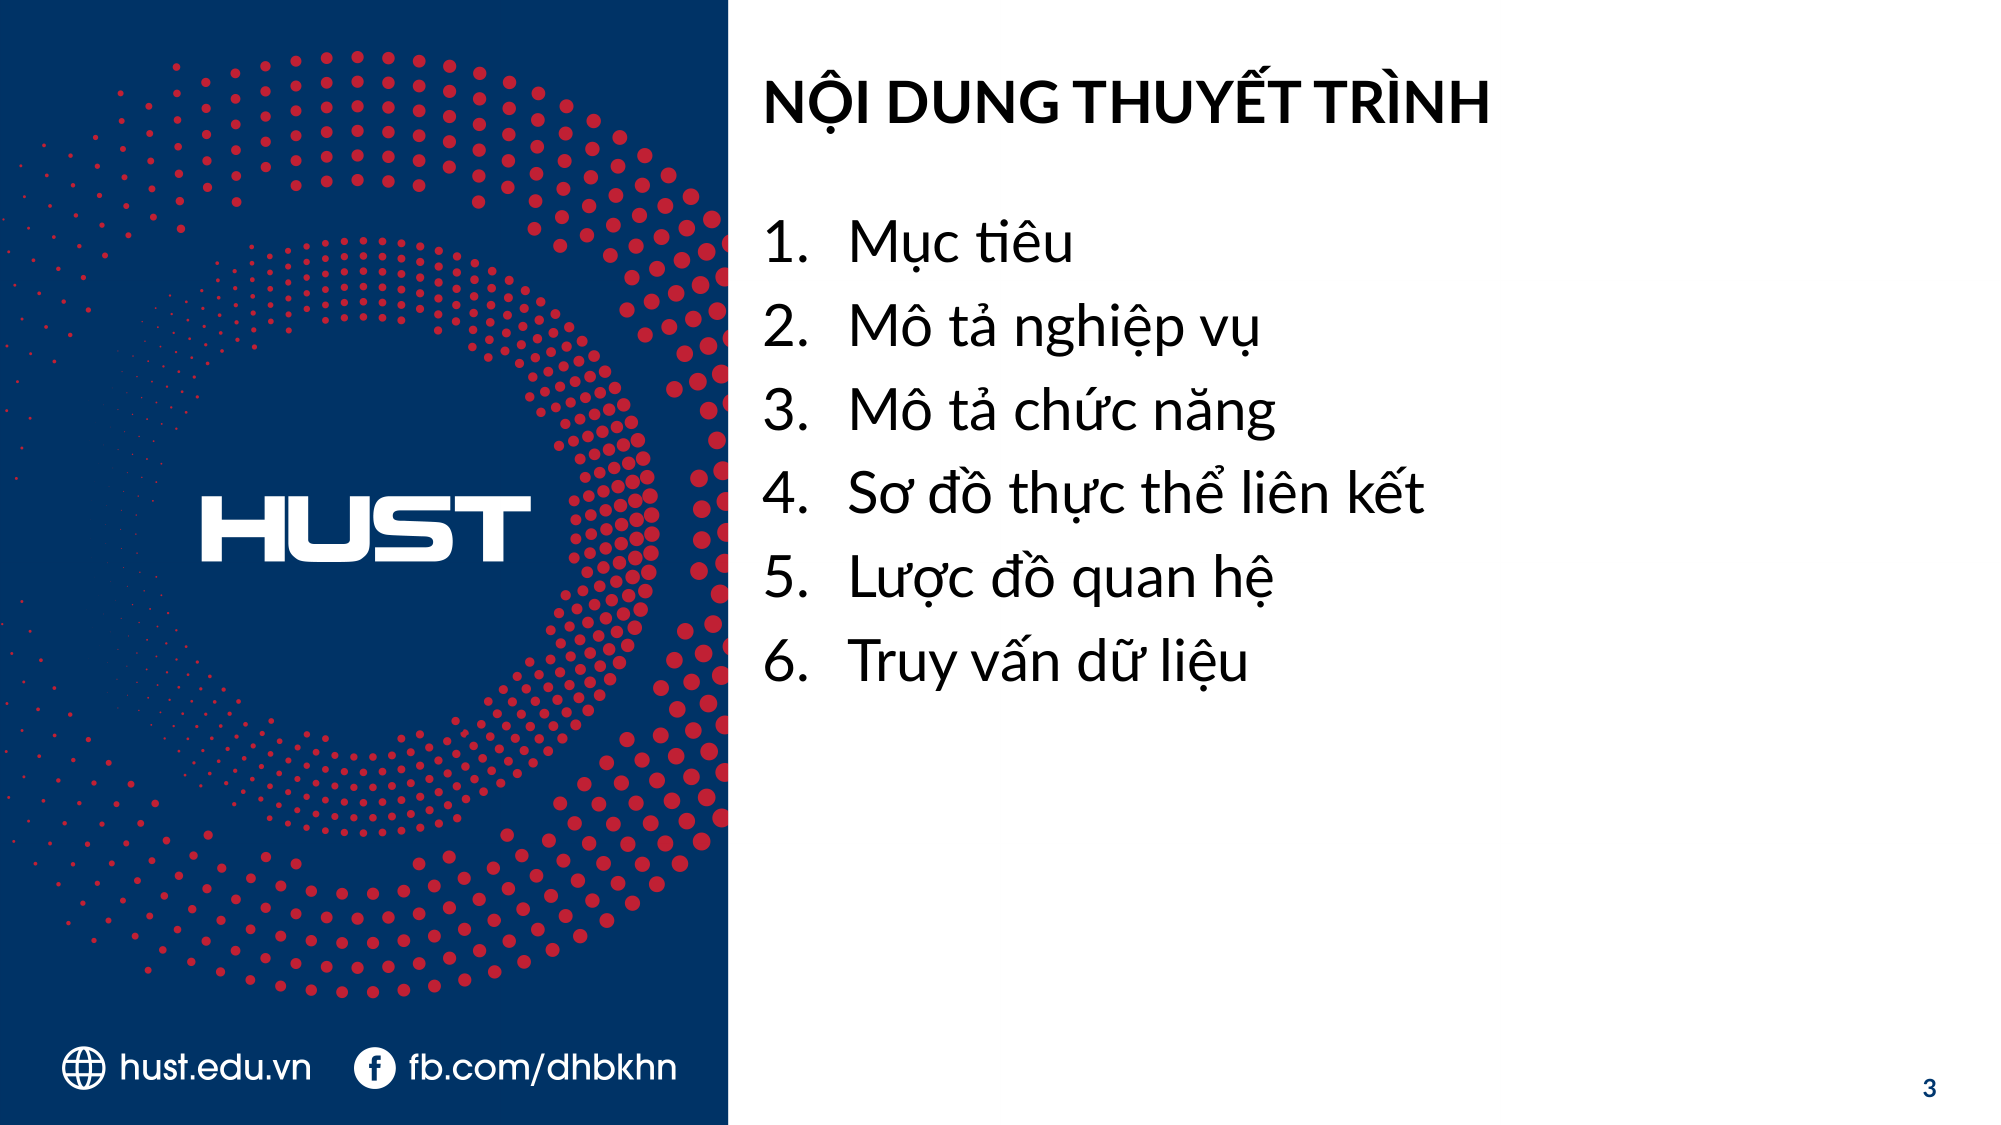

# NỘI DUNG THUYẾT TRÌNH
Mục tiêu
Mô tả nghiệp vụ
Mô tả chức năng
Sơ đồ thực thể liên kết
Lược đồ quan hệ
Truy vấn dữ liệu
3